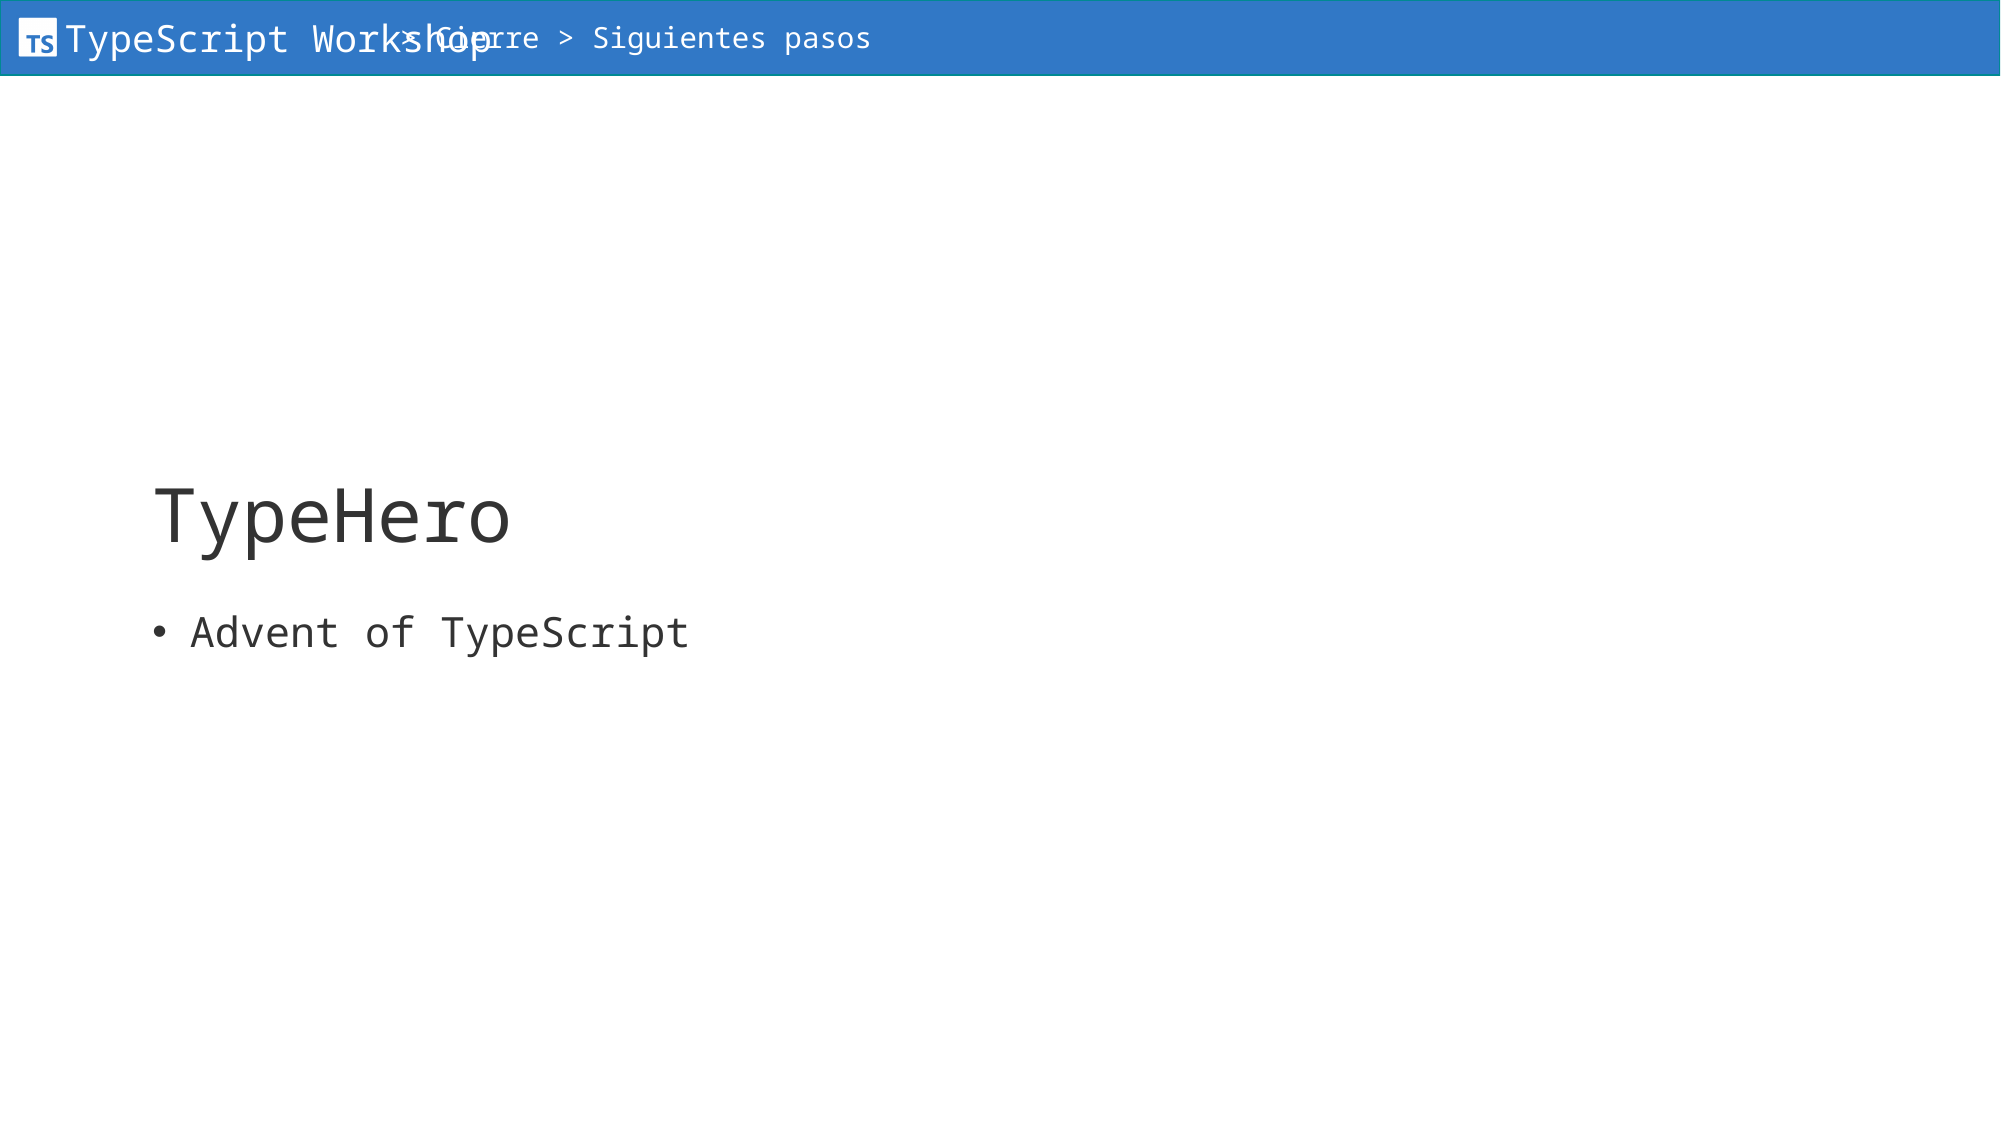

> Cierre > Siguientes pasos
# TypeHero
Advent of TypeScript
6/2/25
Workshop de TypeScript - Pepe Fabra Valverde
188